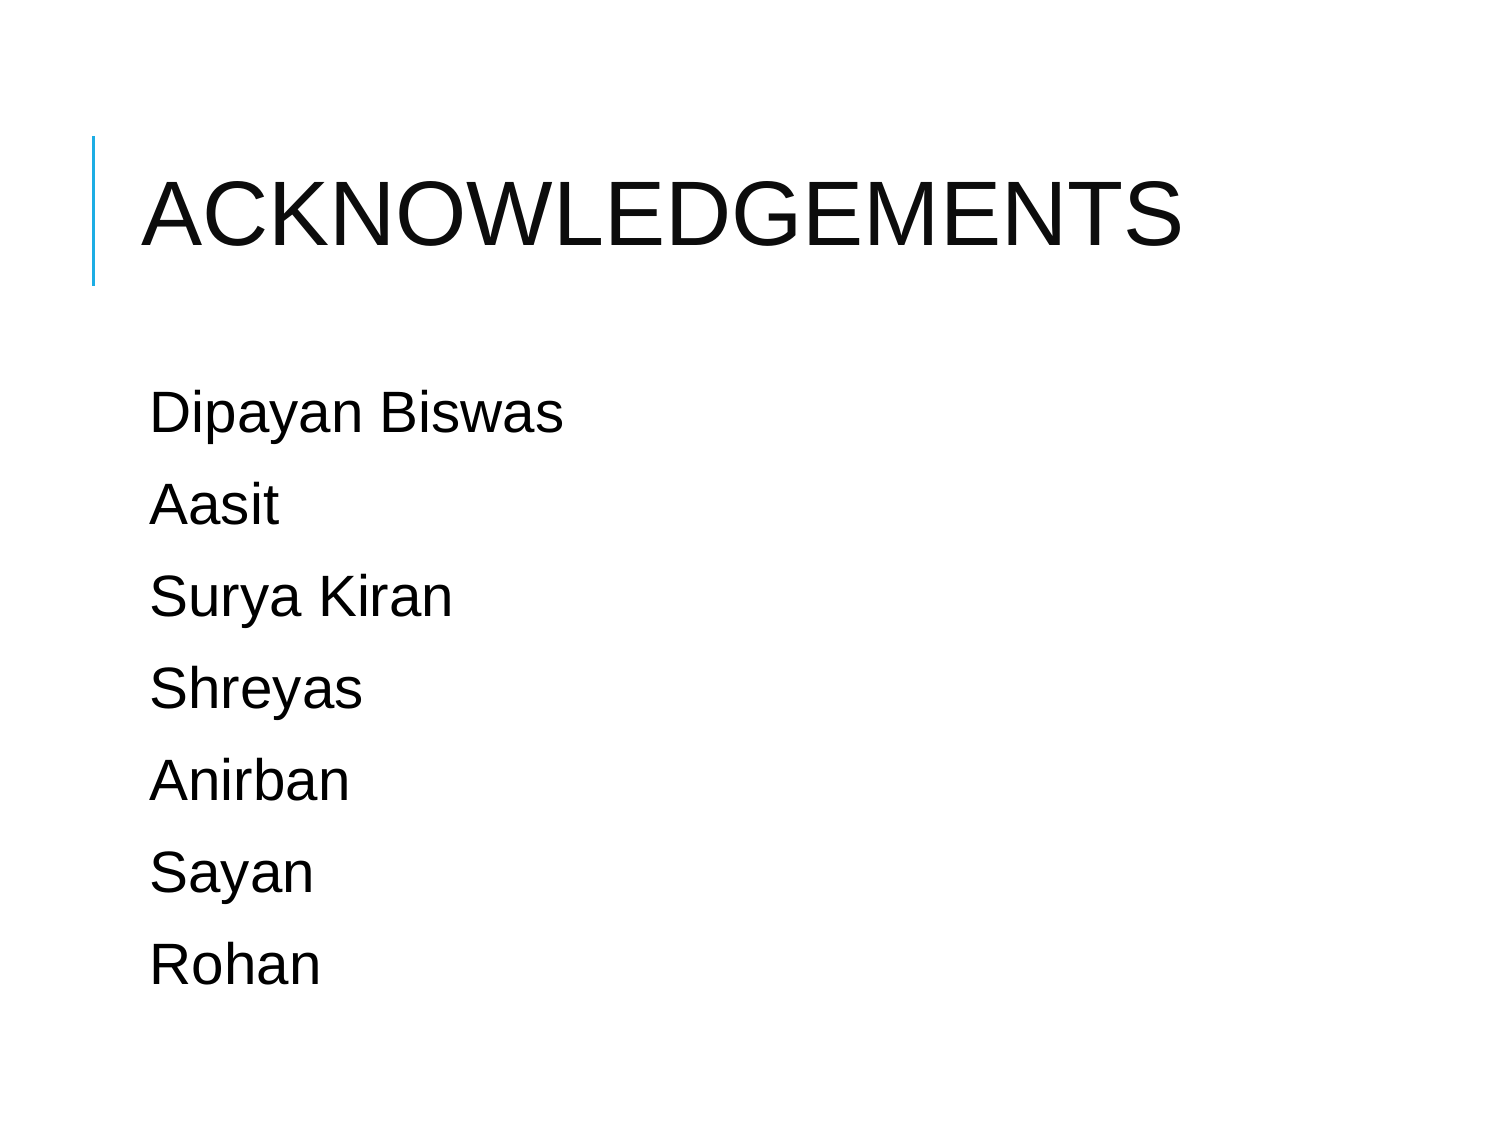

# ACKNOWLEDGEMENTS
Dipayan Biswas
Aasit
Surya Kiran
Shreyas
Anirban
Sayan
Rohan